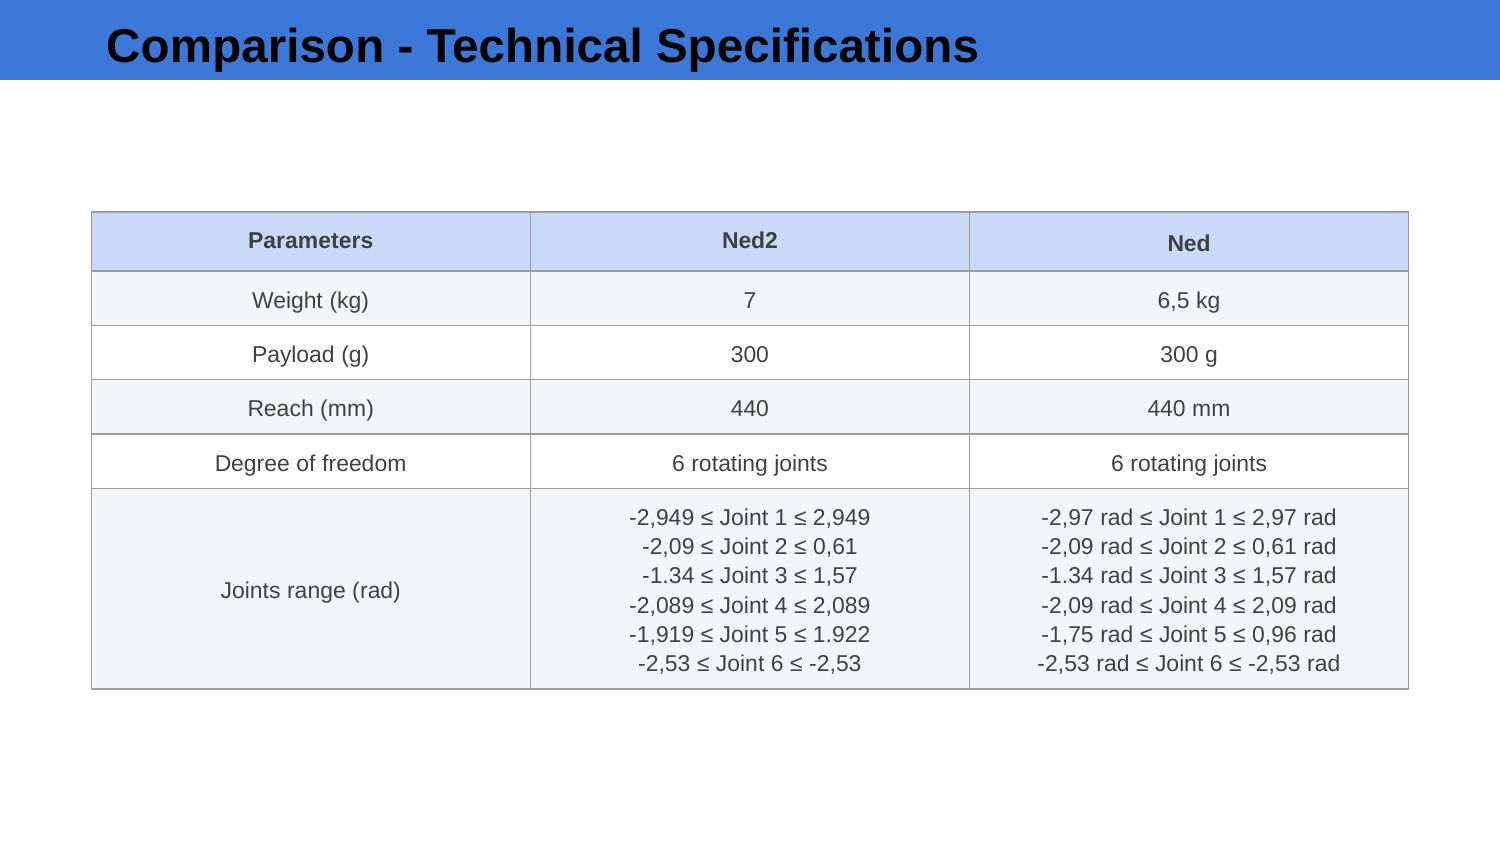

# Comparison - Technical Specifications

| Parameters | Ned2 | Ned |
| --- | --- | --- |
| Weight (kg) | 7 | 6,5 kg |
| Payload (g) | 300 | 300 g |
| Reach (mm) | 440 | 440 mm |
| Degree of freedom | 6 rotating joints | 6 rotating joints |
| Joints range (rad) | -2,949 ≤ Joint 1 ≤ 2,949 -2,09 ≤ Joint 2 ≤ 0,61 -1.34 ≤ Joint 3 ≤ 1,57 -2,089 ≤ Joint 4 ≤ 2,089 -1,919 ≤ Joint 5 ≤ 1.922 -2,53 ≤ Joint 6 ≤ -2,53 | -2,97 rad ≤ Joint 1 ≤ 2,97 rad -2,09 rad ≤ Joint 2 ≤ 0,61 rad -1.34 rad ≤ Joint 3 ≤ 1,57 rad -2,09 rad ≤ Joint 4 ≤ 2,09 rad -1,75 rad ≤ Joint 5 ≤ 0,96 rad -2,53 rad ≤ Joint 6 ≤ -2,53 rad |